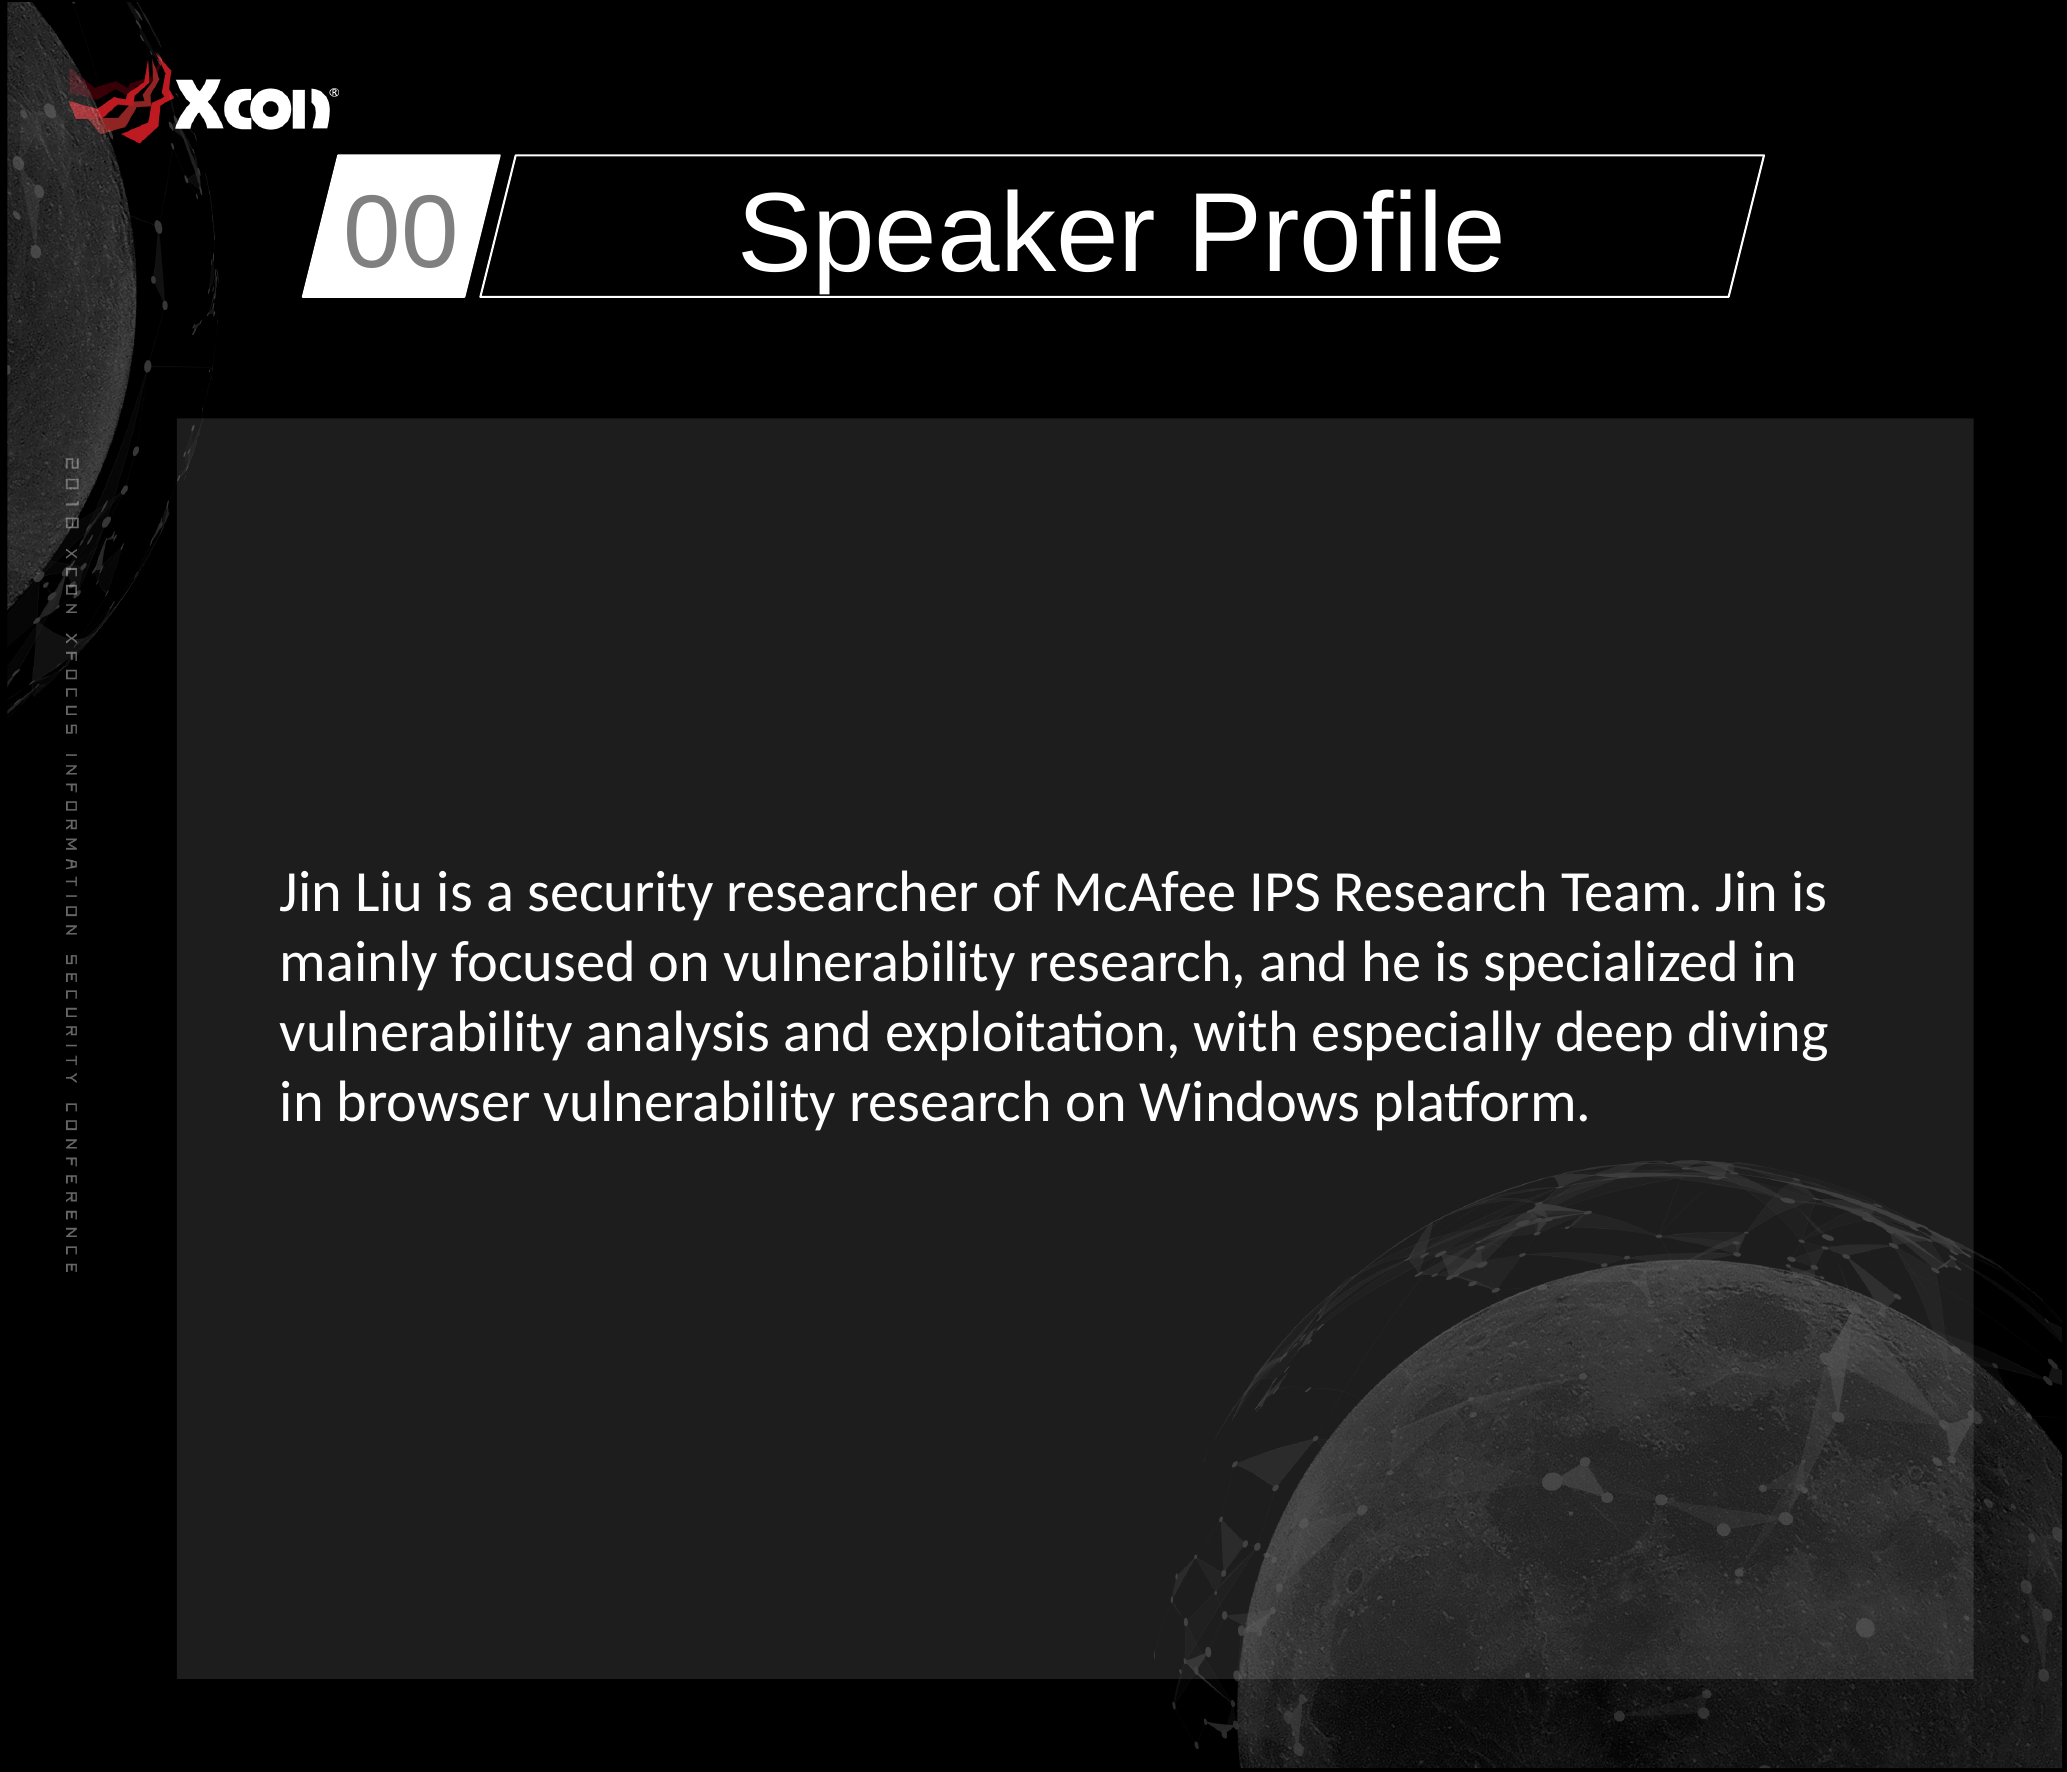

00
Speaker Profile

Jin Liu is a security researcher of McAfee IPS Research Team. Jin is mainly focused on vulnerability research, and he is specialized in vulnerability analysis and exploitation, with especially deep diving in browser vulnerability research on Windows platform.